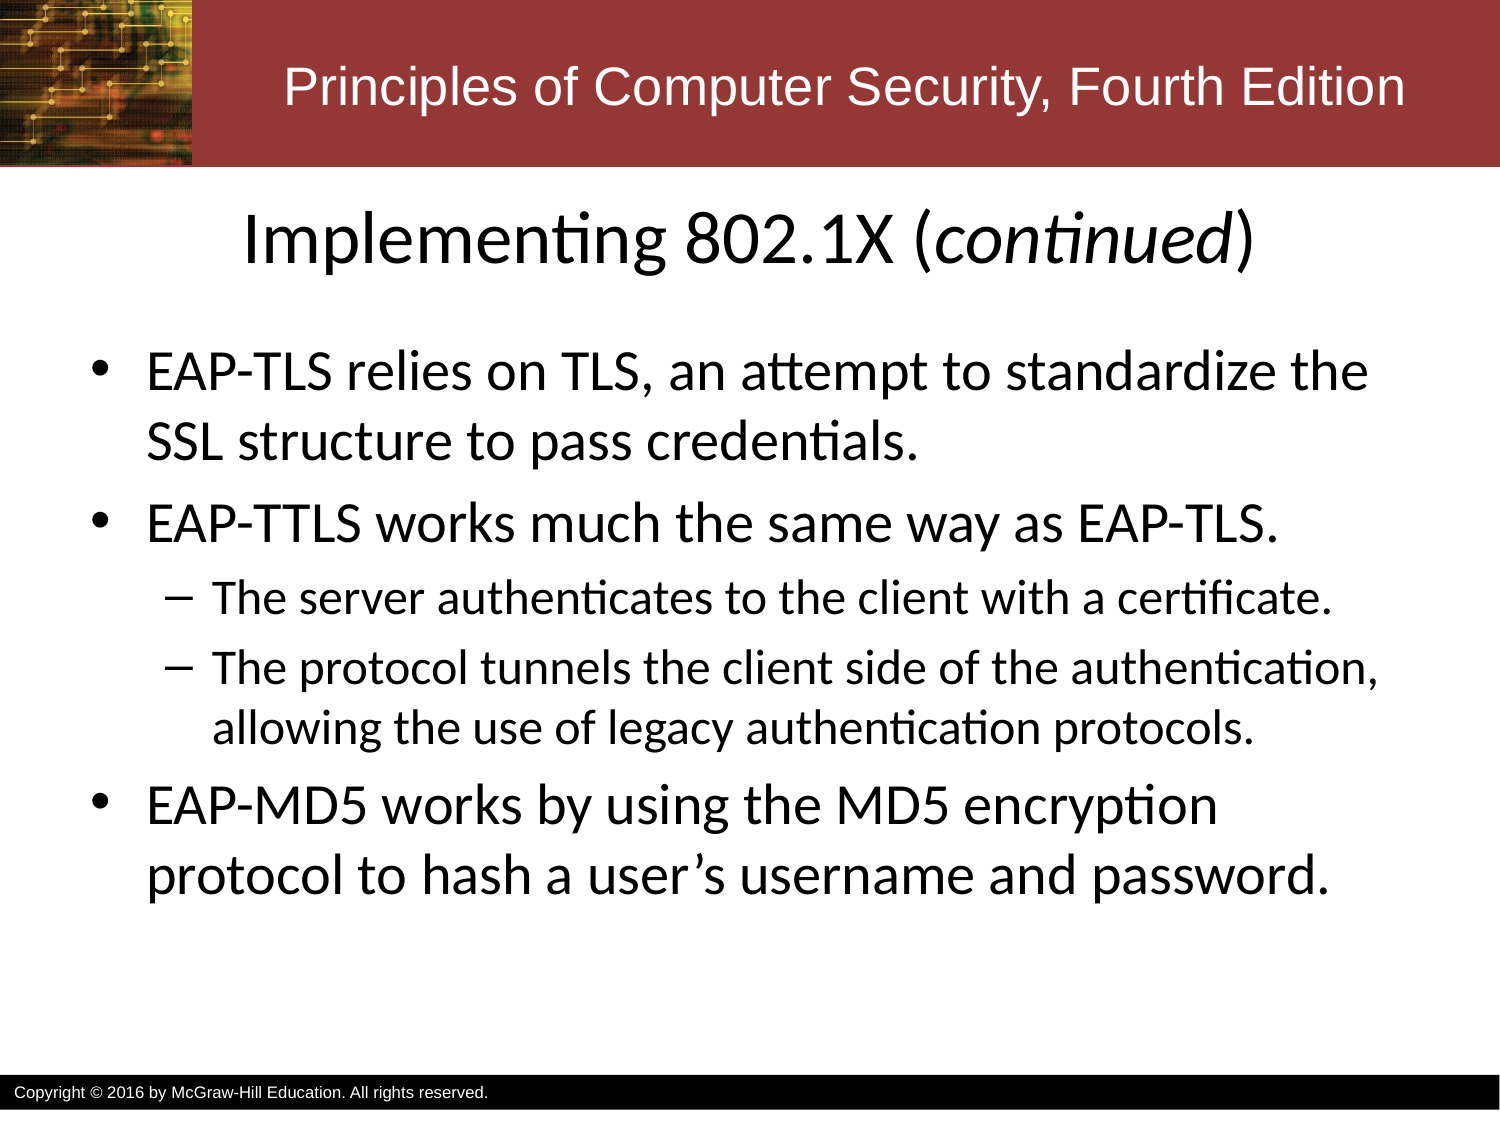

# Implementing 802.1X (continued)
EAP-TLS relies on TLS, an attempt to standardize the SSL structure to pass credentials.
EAP-TTLS works much the same way as EAP-TLS.
The server authenticates to the client with a certificate.
The protocol tunnels the client side of the authentication, allowing the use of legacy authentication protocols.
EAP-MD5 works by using the MD5 encryption protocol to hash a user’s username and password.